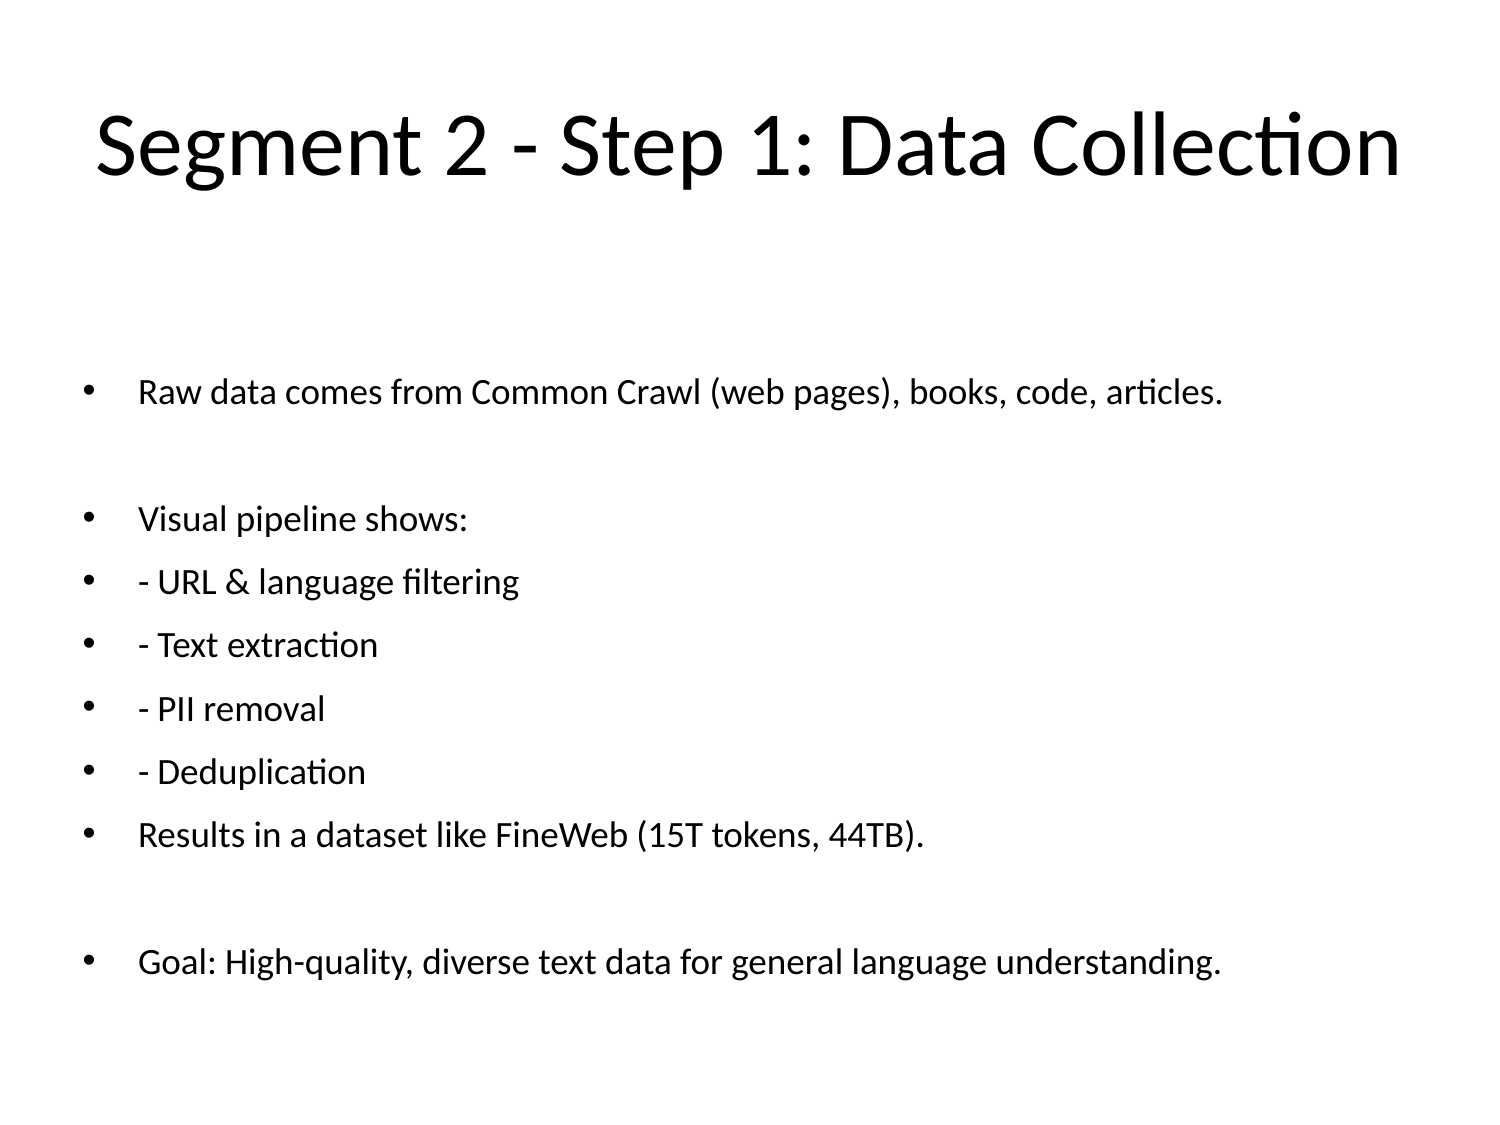

# Segment 2 - Step 1: Data Collection

Raw data comes from Common Crawl (web pages), books, code, articles.

Visual pipeline shows:
- URL & language filtering
- Text extraction
- PII removal
- Deduplication
Results in a dataset like FineWeb (15T tokens, 44TB).

Goal: High-quality, diverse text data for general language understanding.